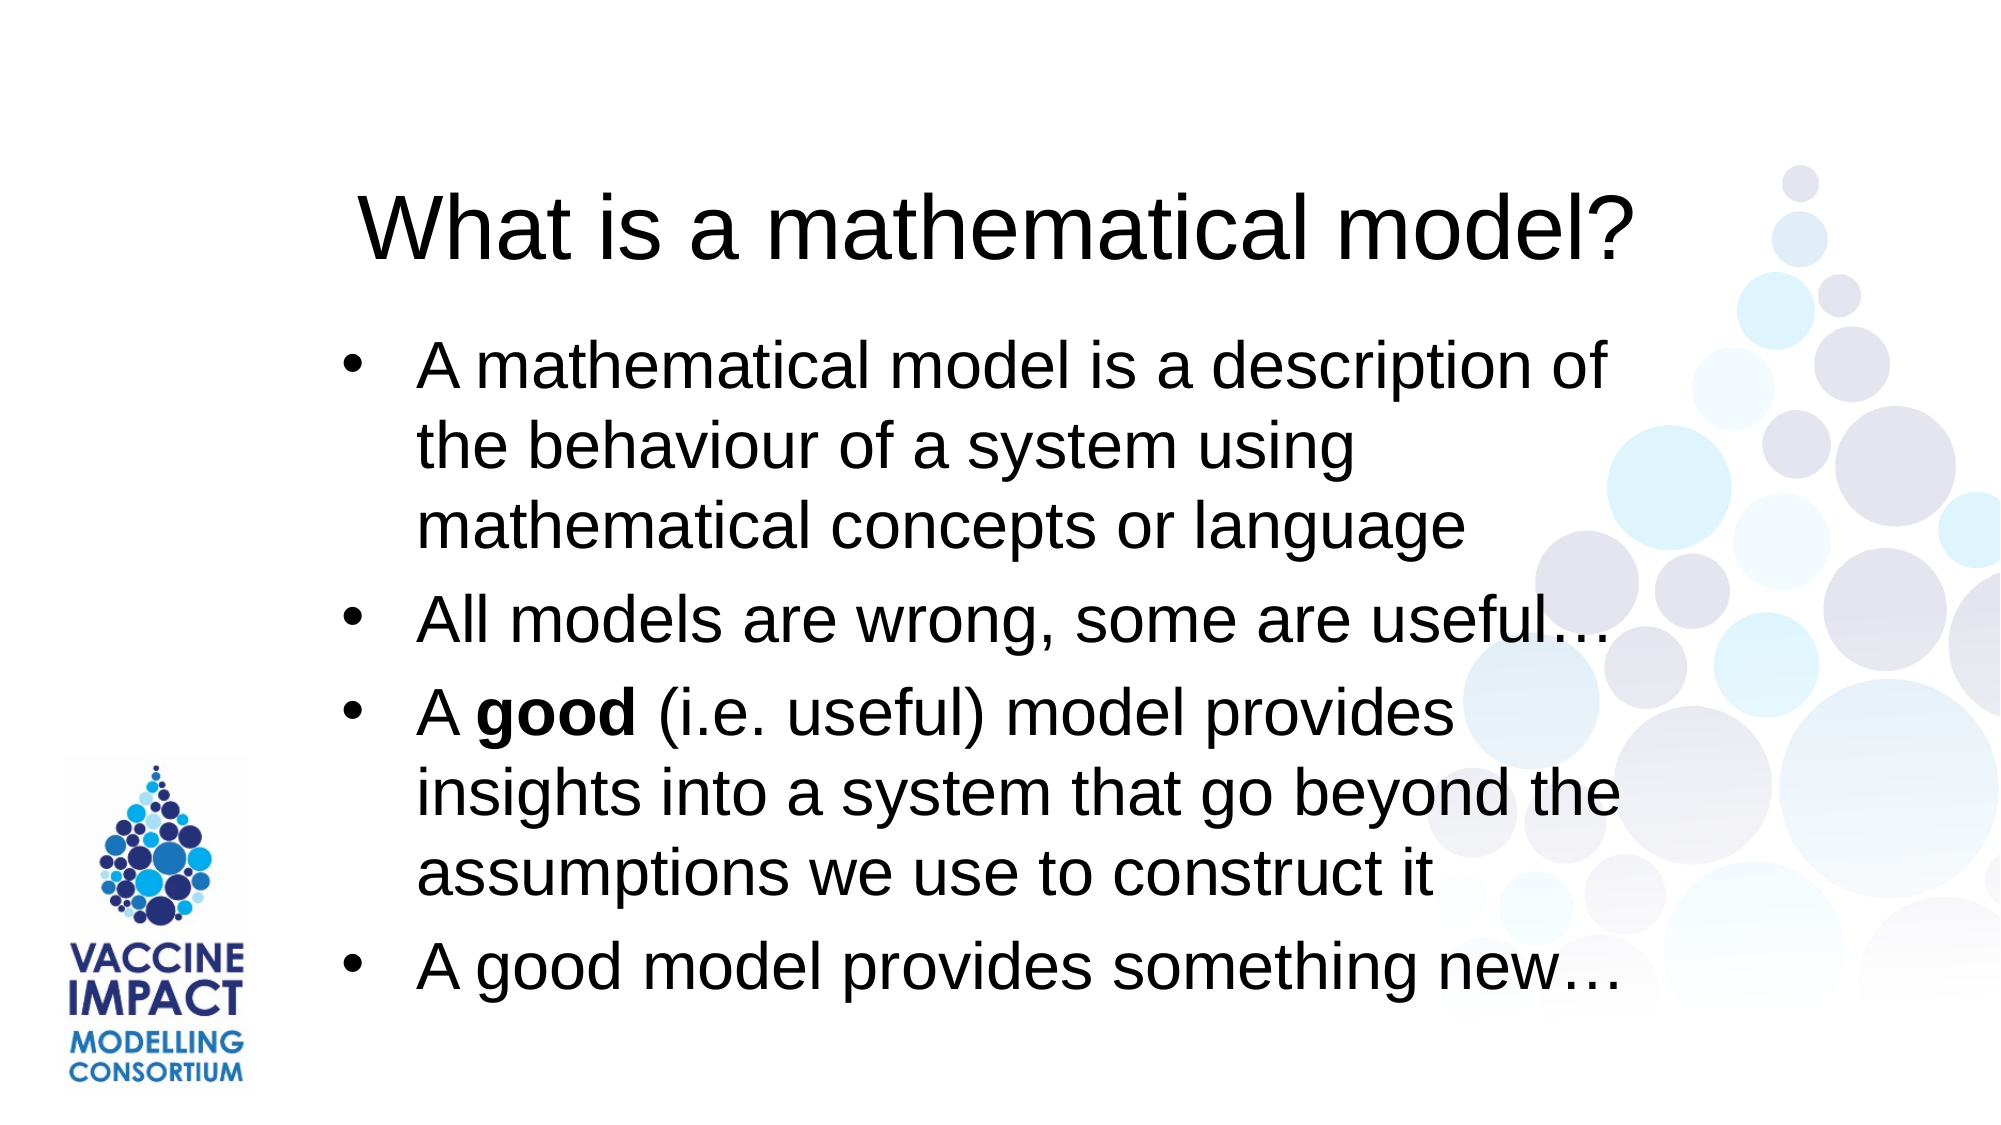

What is a mathematical model?
A mathematical model is a description of the behaviour of a system using mathematical concepts or language
All models are wrong, some are useful…
A good (i.e. useful) model provides insights into a system that go beyond the assumptions we use to construct it
A good model provides something new…